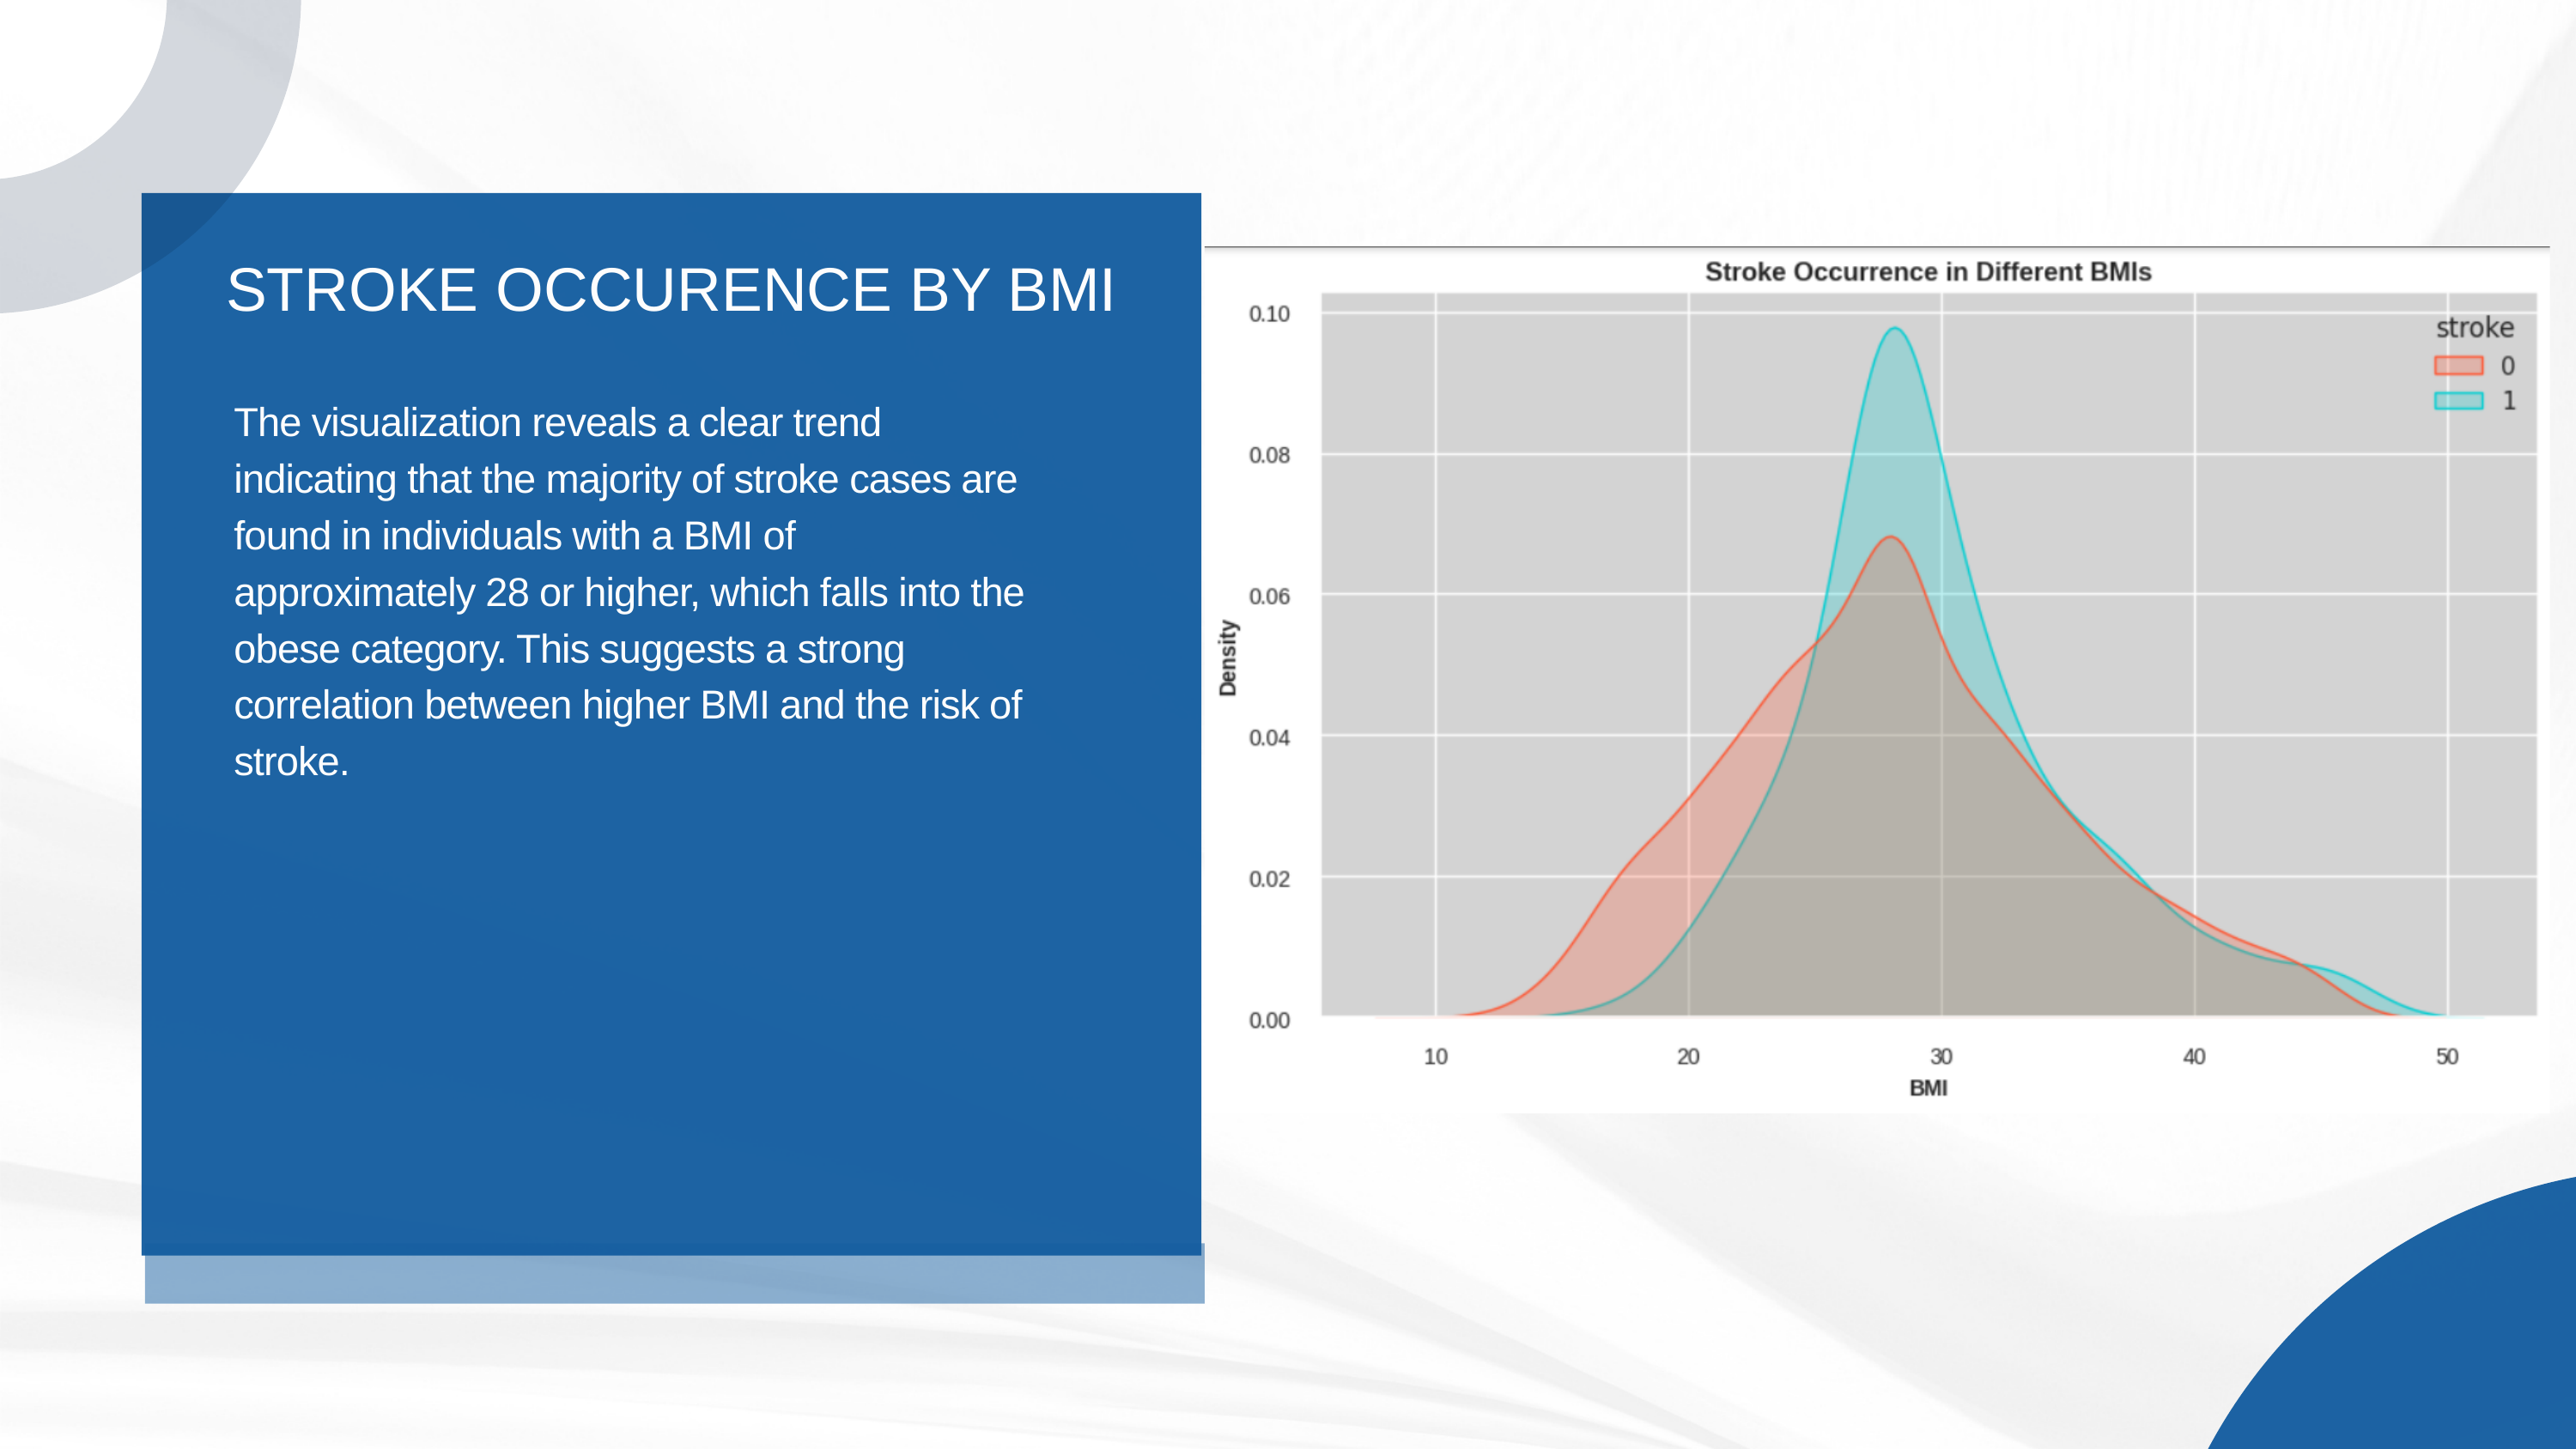

STROKE OCCURENCE BY BMI

The visualization reveals a clear trend indicating that the majority of stroke cases are found in individuals with a BMI of approximately 28 or higher, which falls into the obese category. This suggests a strong correlation between higher BMI and the risk of stroke.